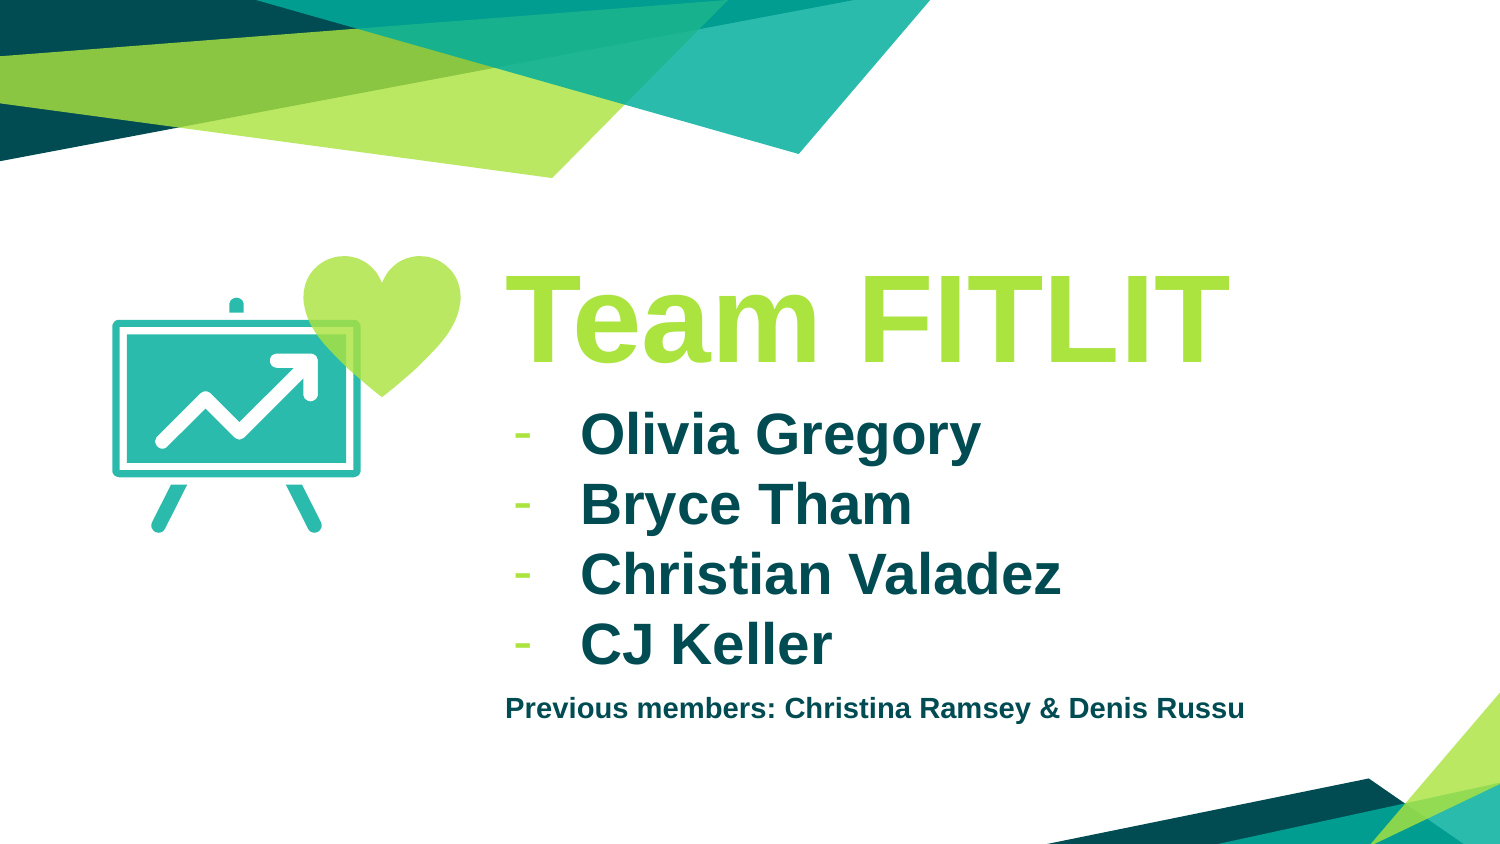

Team FITLIT

Olivia Gregory
Bryce Tham
Christian Valadez
CJ Keller
Previous members: Christina Ramsey & Denis Russu